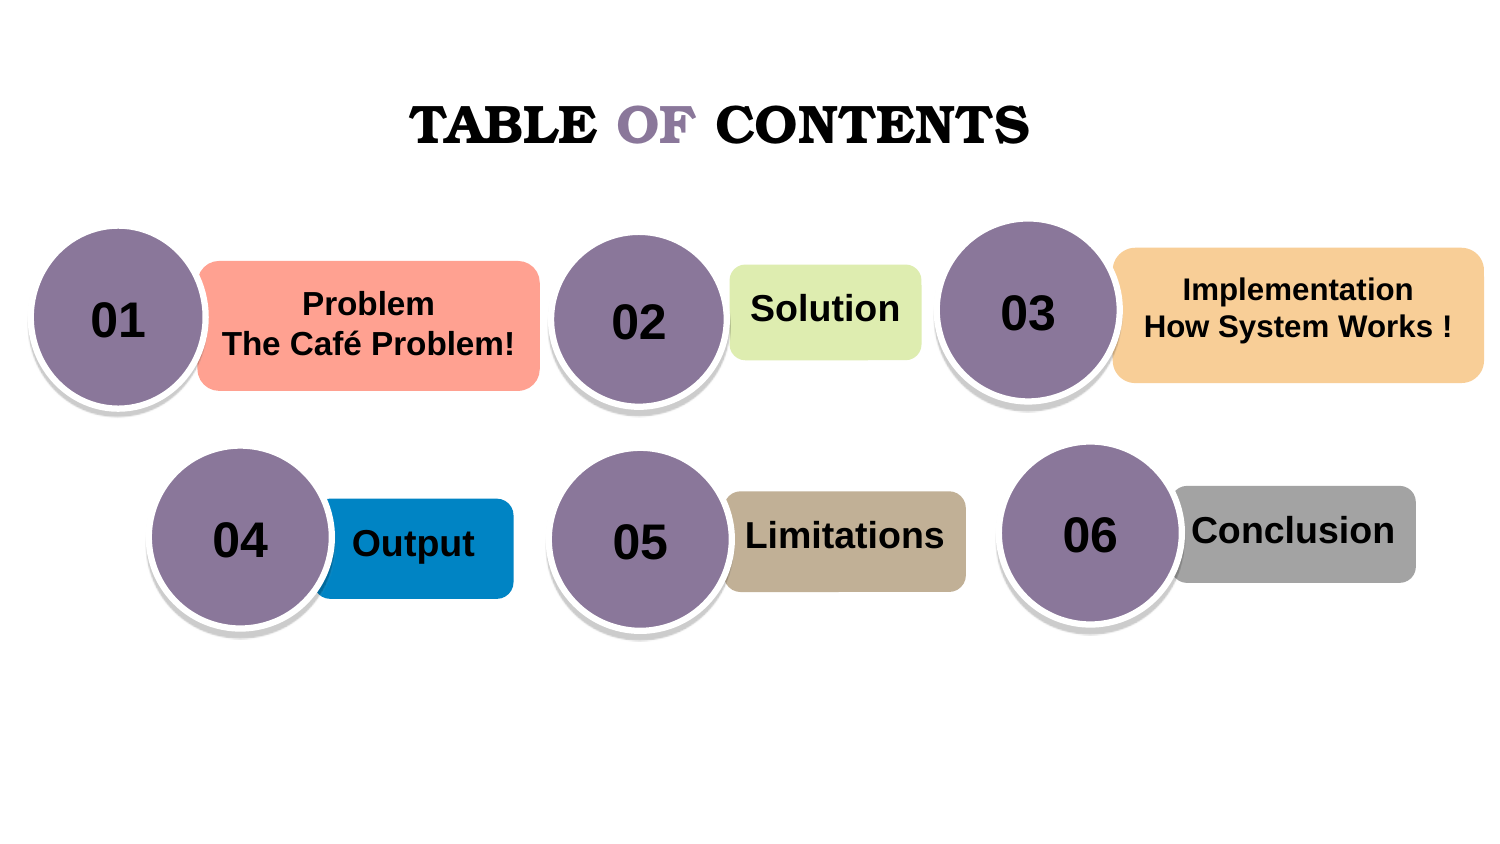

TABLE OF CONTENTS
03
01
02
Implementation
How System Works !
Problem
The Café Problem!
Solution
06
04
05
Conclusion
Limitations
Output